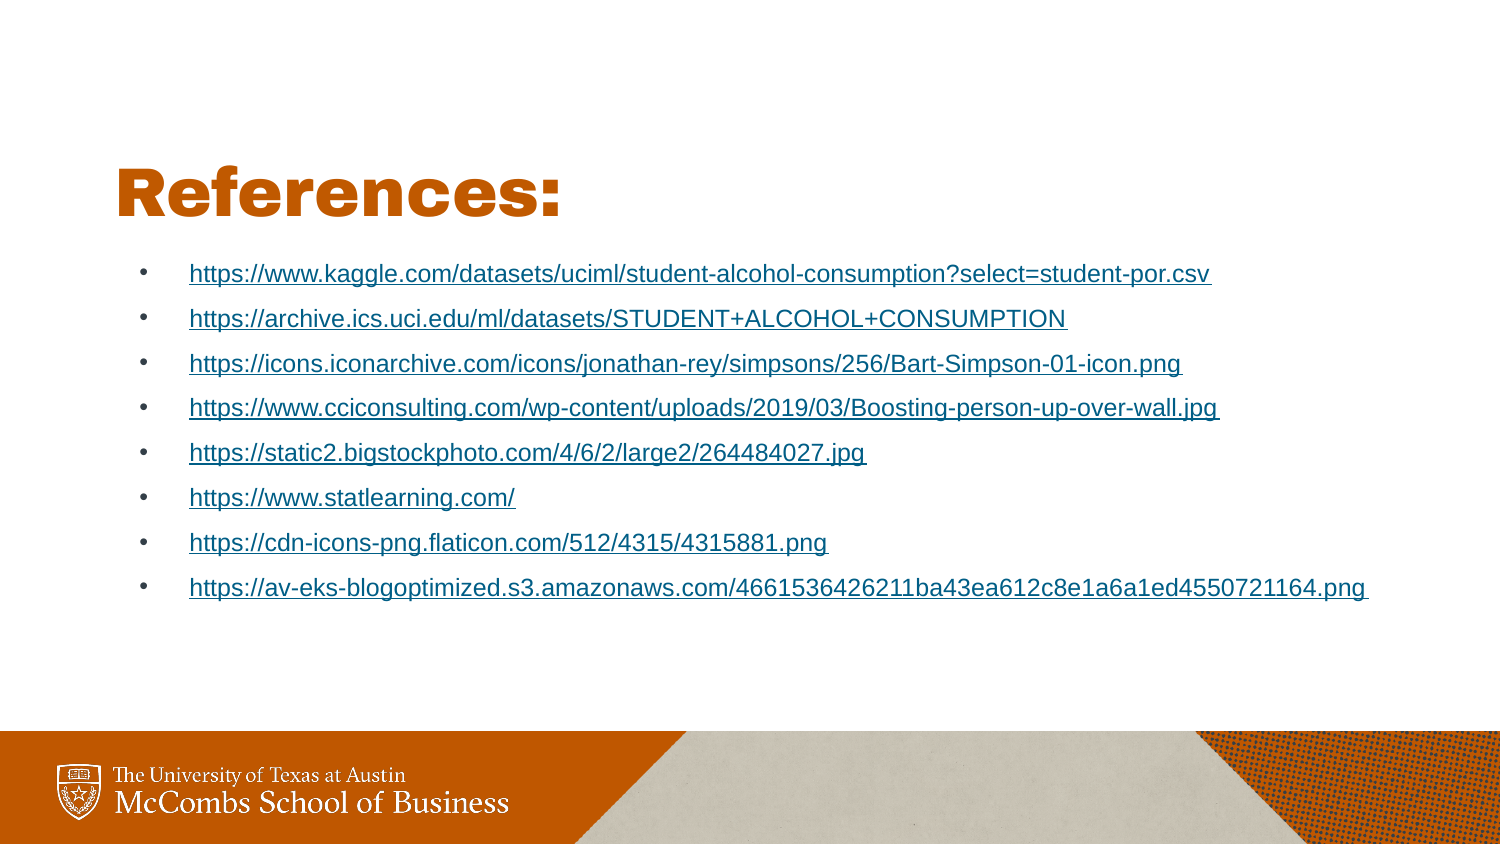

# References:
https://www.kaggle.com/datasets/uciml/student-alcohol-consumption?select=student-por.csv
https://archive.ics.uci.edu/ml/datasets/STUDENT+ALCOHOL+CONSUMPTION
https://icons.iconarchive.com/icons/jonathan-rey/simpsons/256/Bart-Simpson-01-icon.png
https://www.cciconsulting.com/wp-content/uploads/2019/03/Boosting-person-up-over-wall.jpg
https://static2.bigstockphoto.com/4/6/2/large2/264484027.jpg
https://www.statlearning.com/
https://cdn-icons-png.flaticon.com/512/4315/4315881.png
https://av-eks-blogoptimized.s3.amazonaws.com/4661536426211ba43ea612c8e1a6a1ed4550721164.png